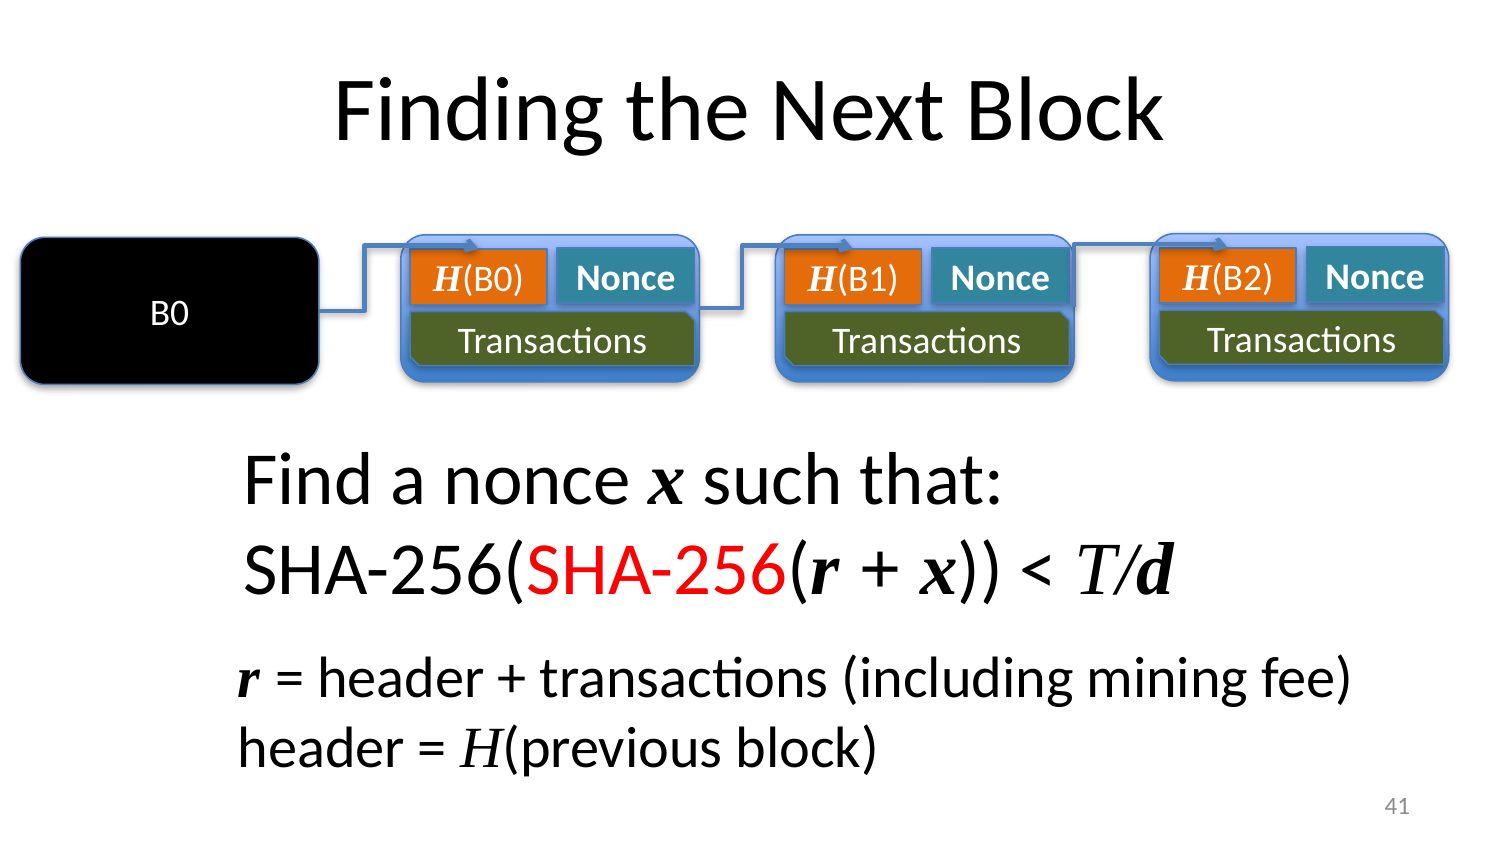

# Finding the Next Block

B0
Nonce
Nonce
Nonce
H(B2)
H(B0)
H(B1)
Transactions
Transactions
Transactions
Find a nonce x such that:
SHA-256(SHA-256(r + x)) < T/d
r = header + transactions (including mining fee)
header = H(previous block)
41